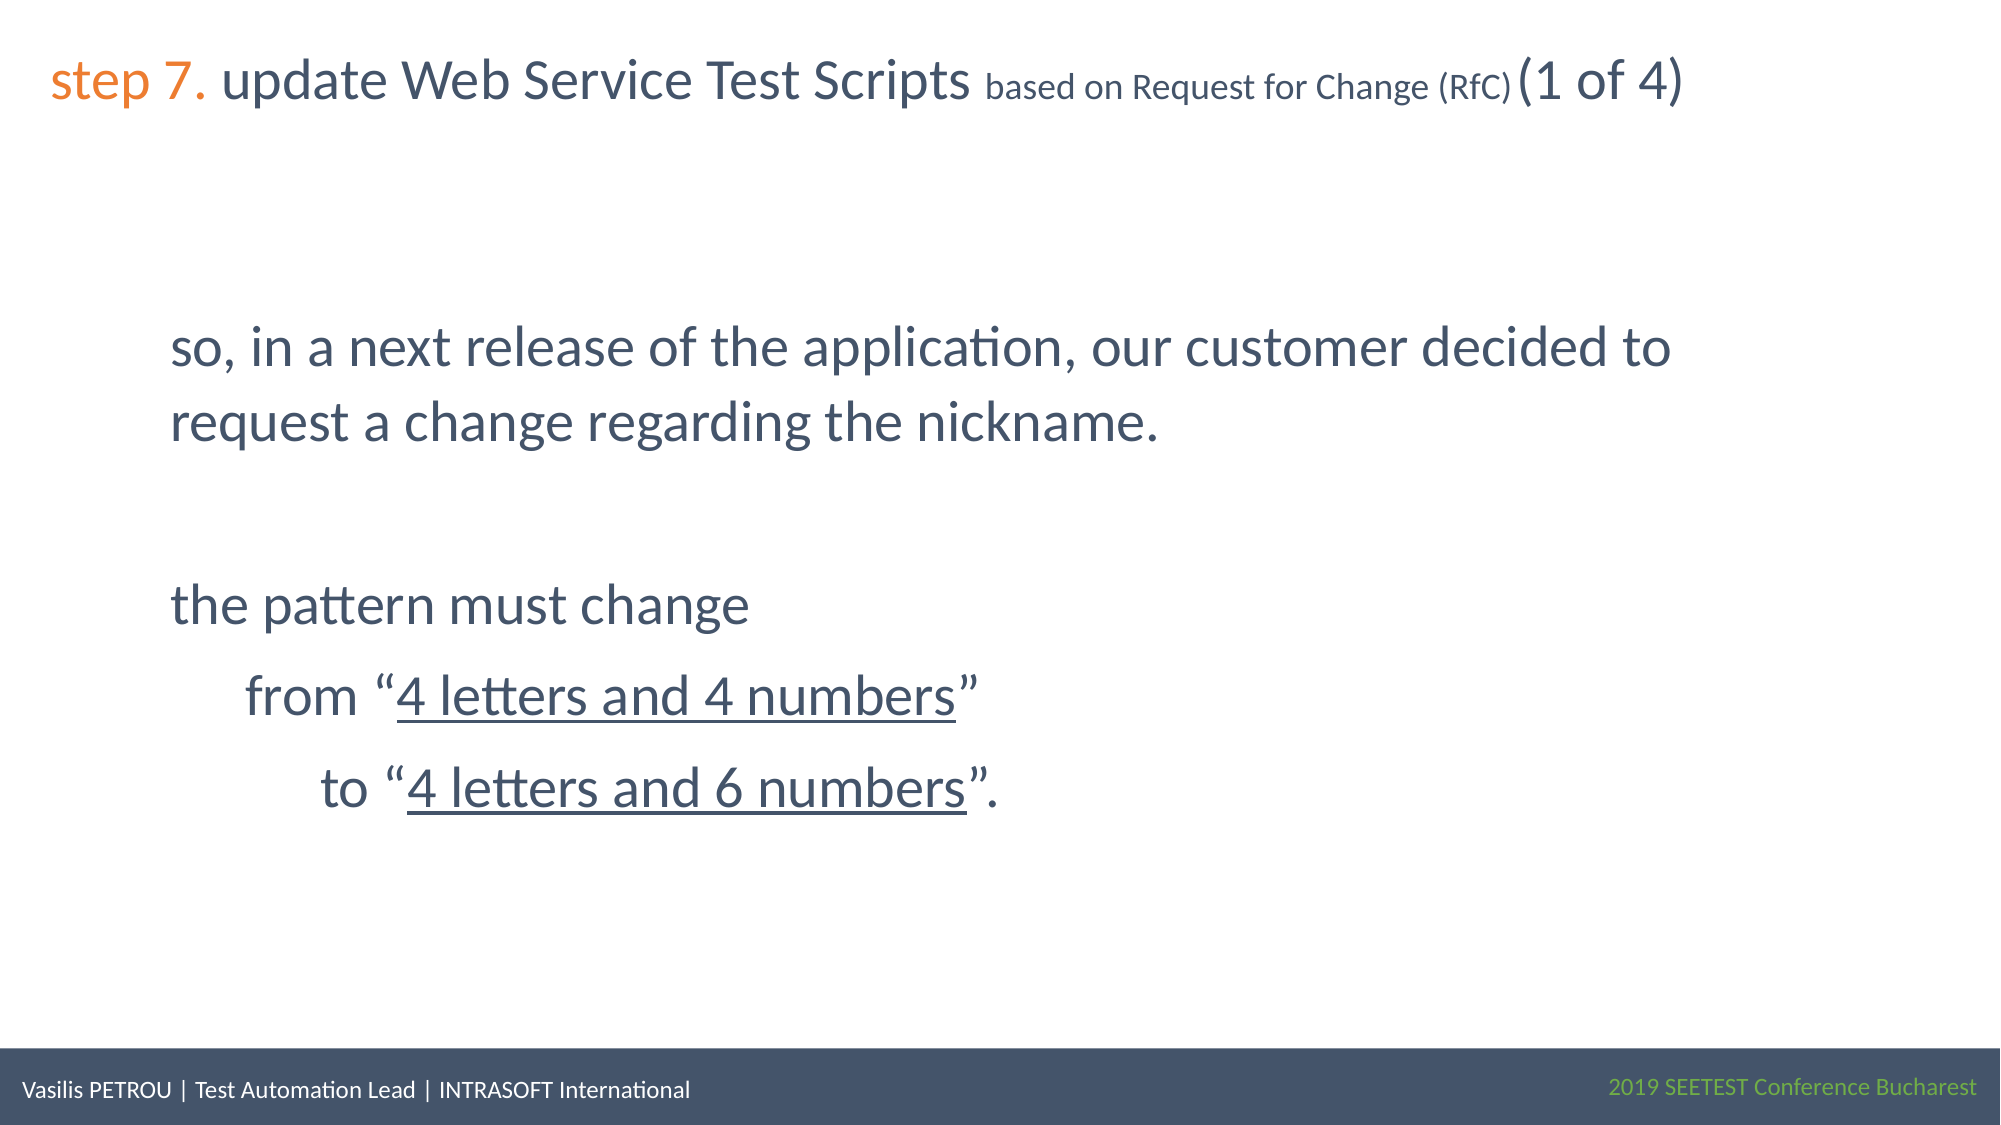

step 7. update Web Service Test Scripts based on Request for Change (RfC) (1 of 4)
so, in a next release of the application, our customer decided to request a change regarding the nickname.

the pattern must change
from “4 letters and 4 numbers”
to “4 letters and 6 numbers”.

2019 SEETEST Conference Bucharest
Vasilis PETROU | Test Automation Lead | INTRASOFT International